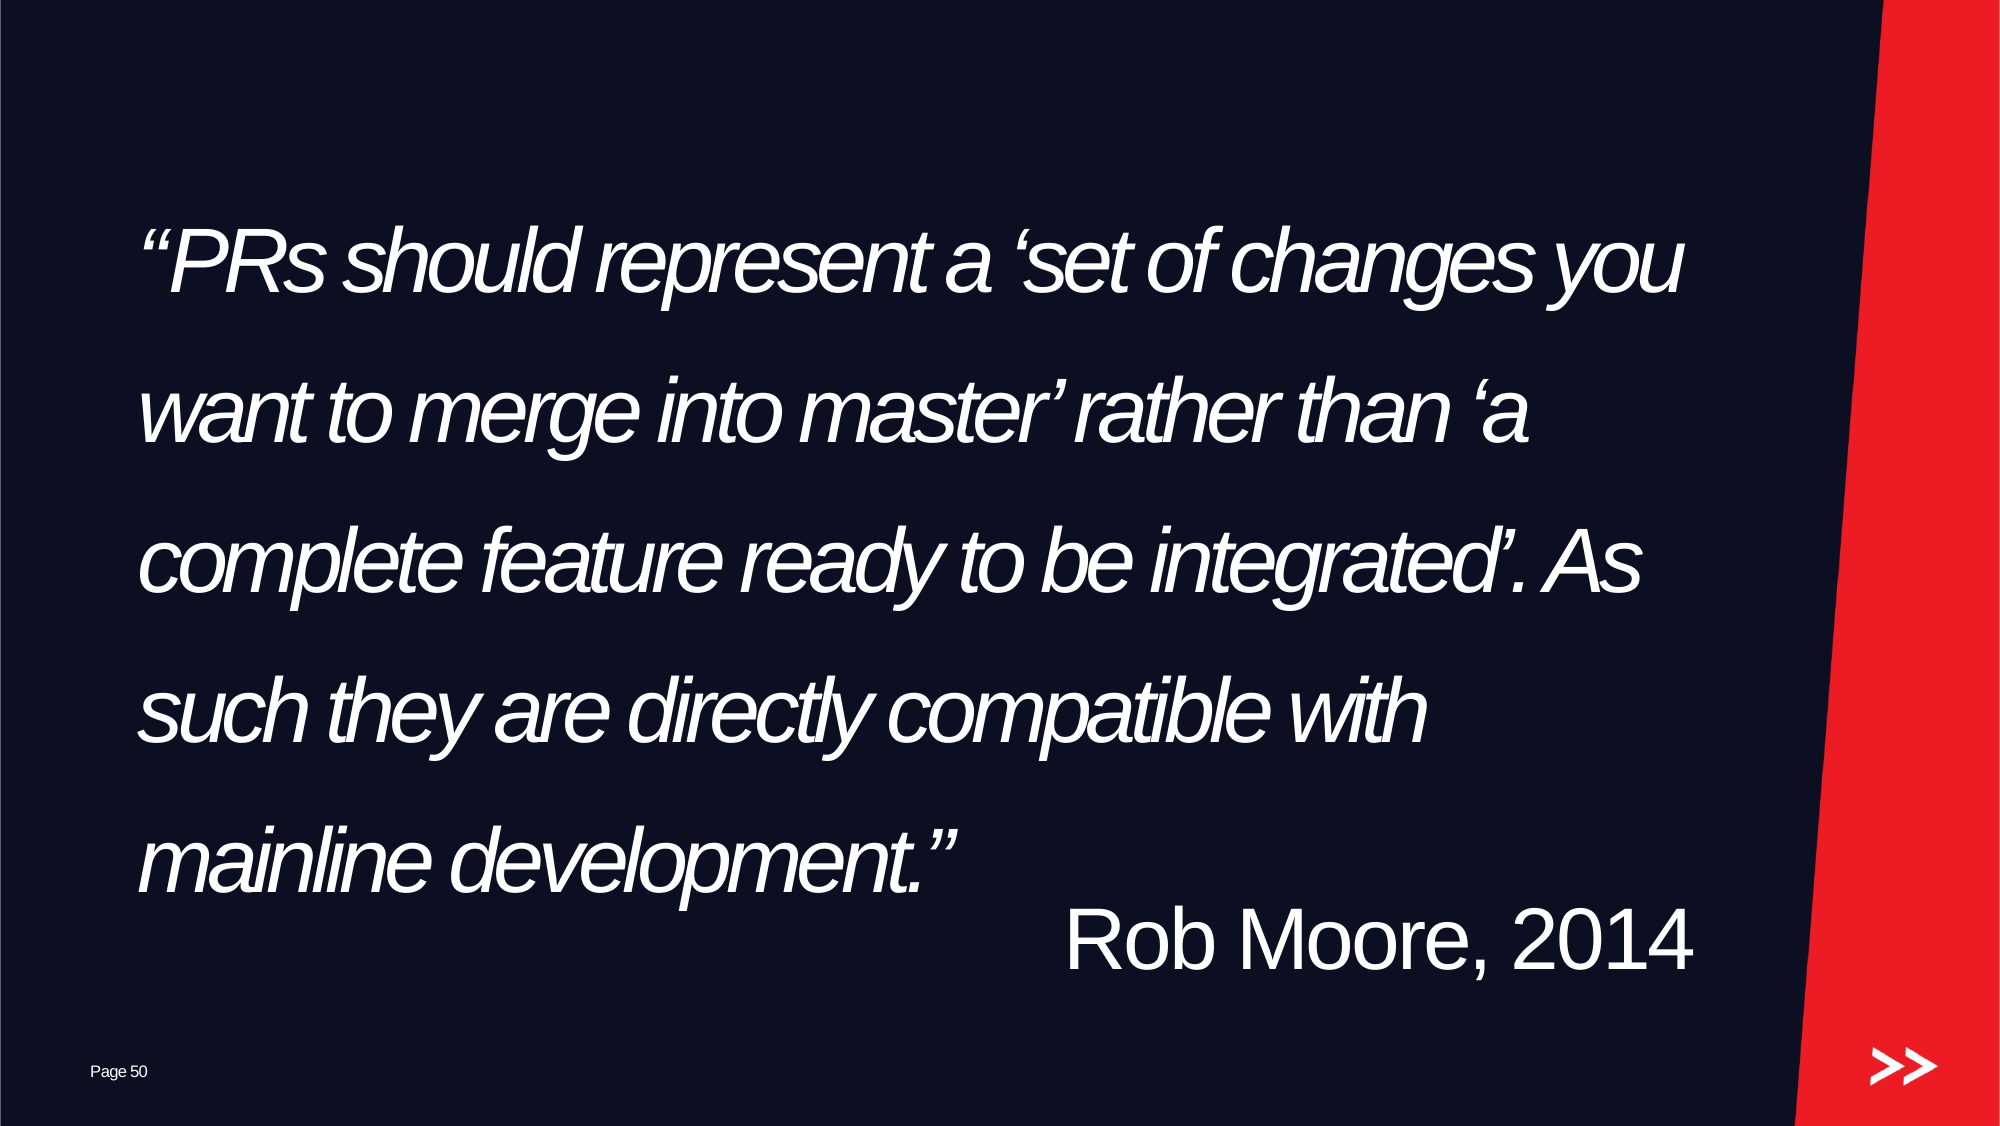

# “PRs should represent a ‘set of changes you want to merge into master’ rather than ‘a complete feature ready to be integrated’. As such they are directly compatible with mainline development.”
Rob Moore, 2014
50